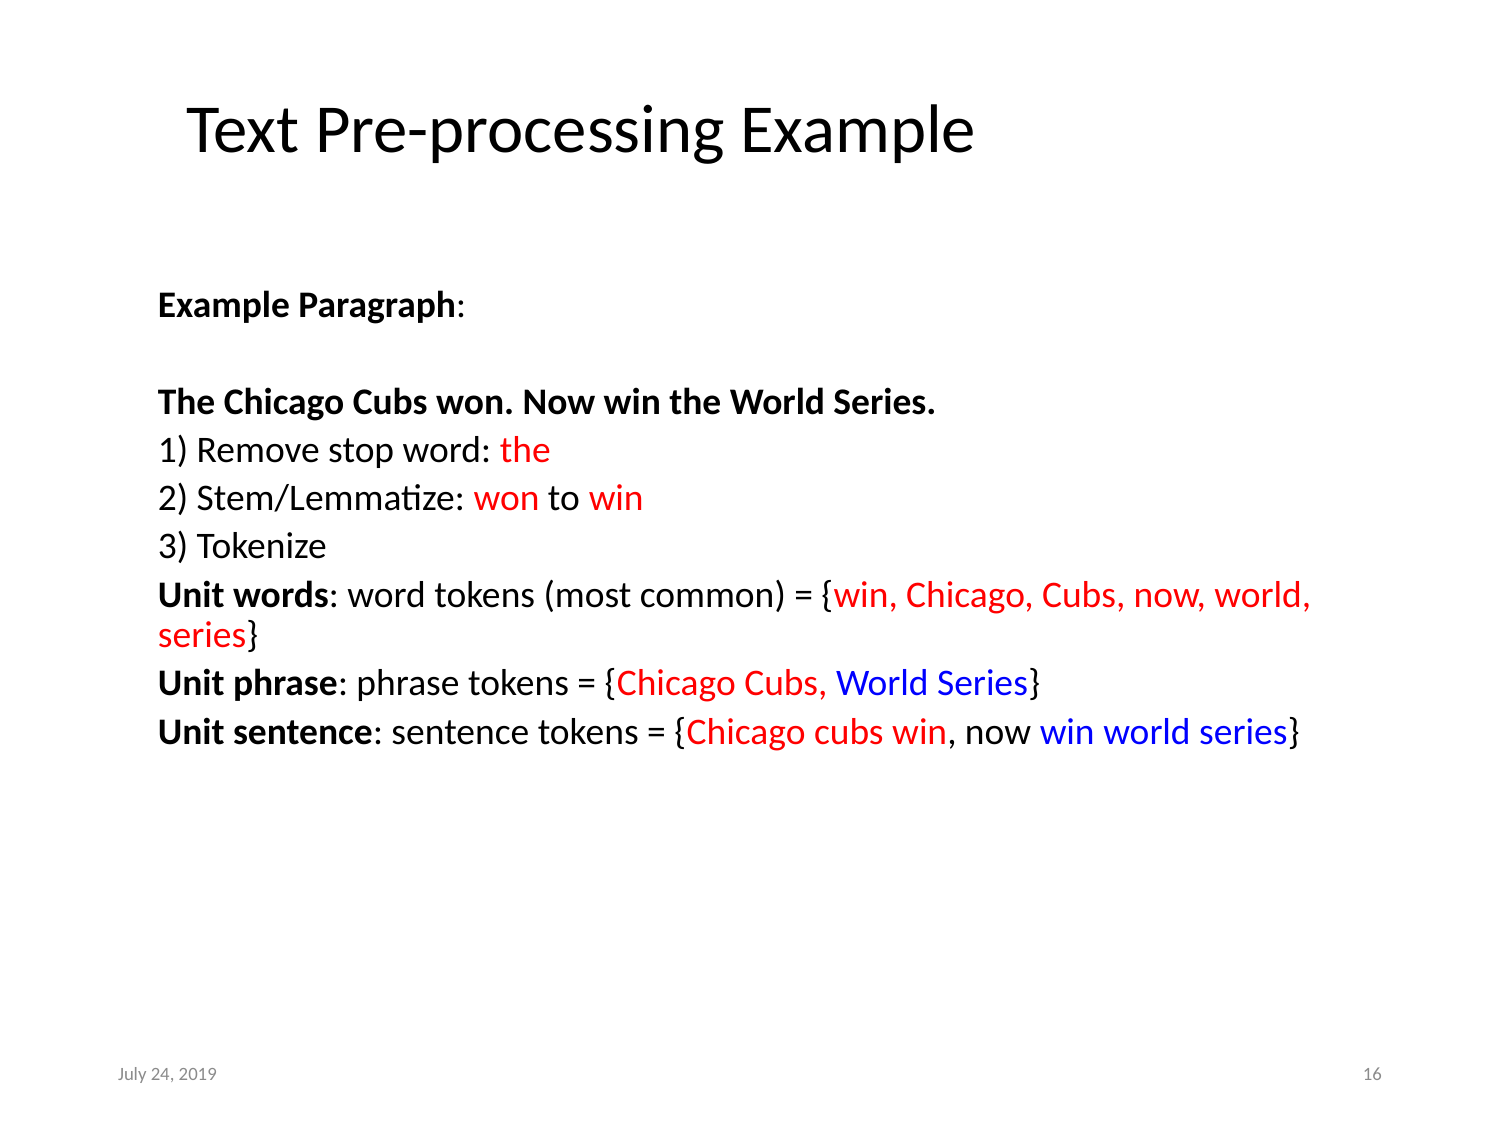

# Text Pre-processing Example

Example Paragraph:

The Chicago Cubs won. Now win the World Series.
1) Remove stop word: the
2) Stem/Lemmatize: won to win
3) Tokenize
Unit words: word tokens (most common) = {win, Chicago, Cubs, now, world, series}
Unit phrase: phrase tokens = {Chicago Cubs, World Series}
Unit sentence: sentence tokens = {Chicago cubs win, now win world series}

July 24, 2019
16